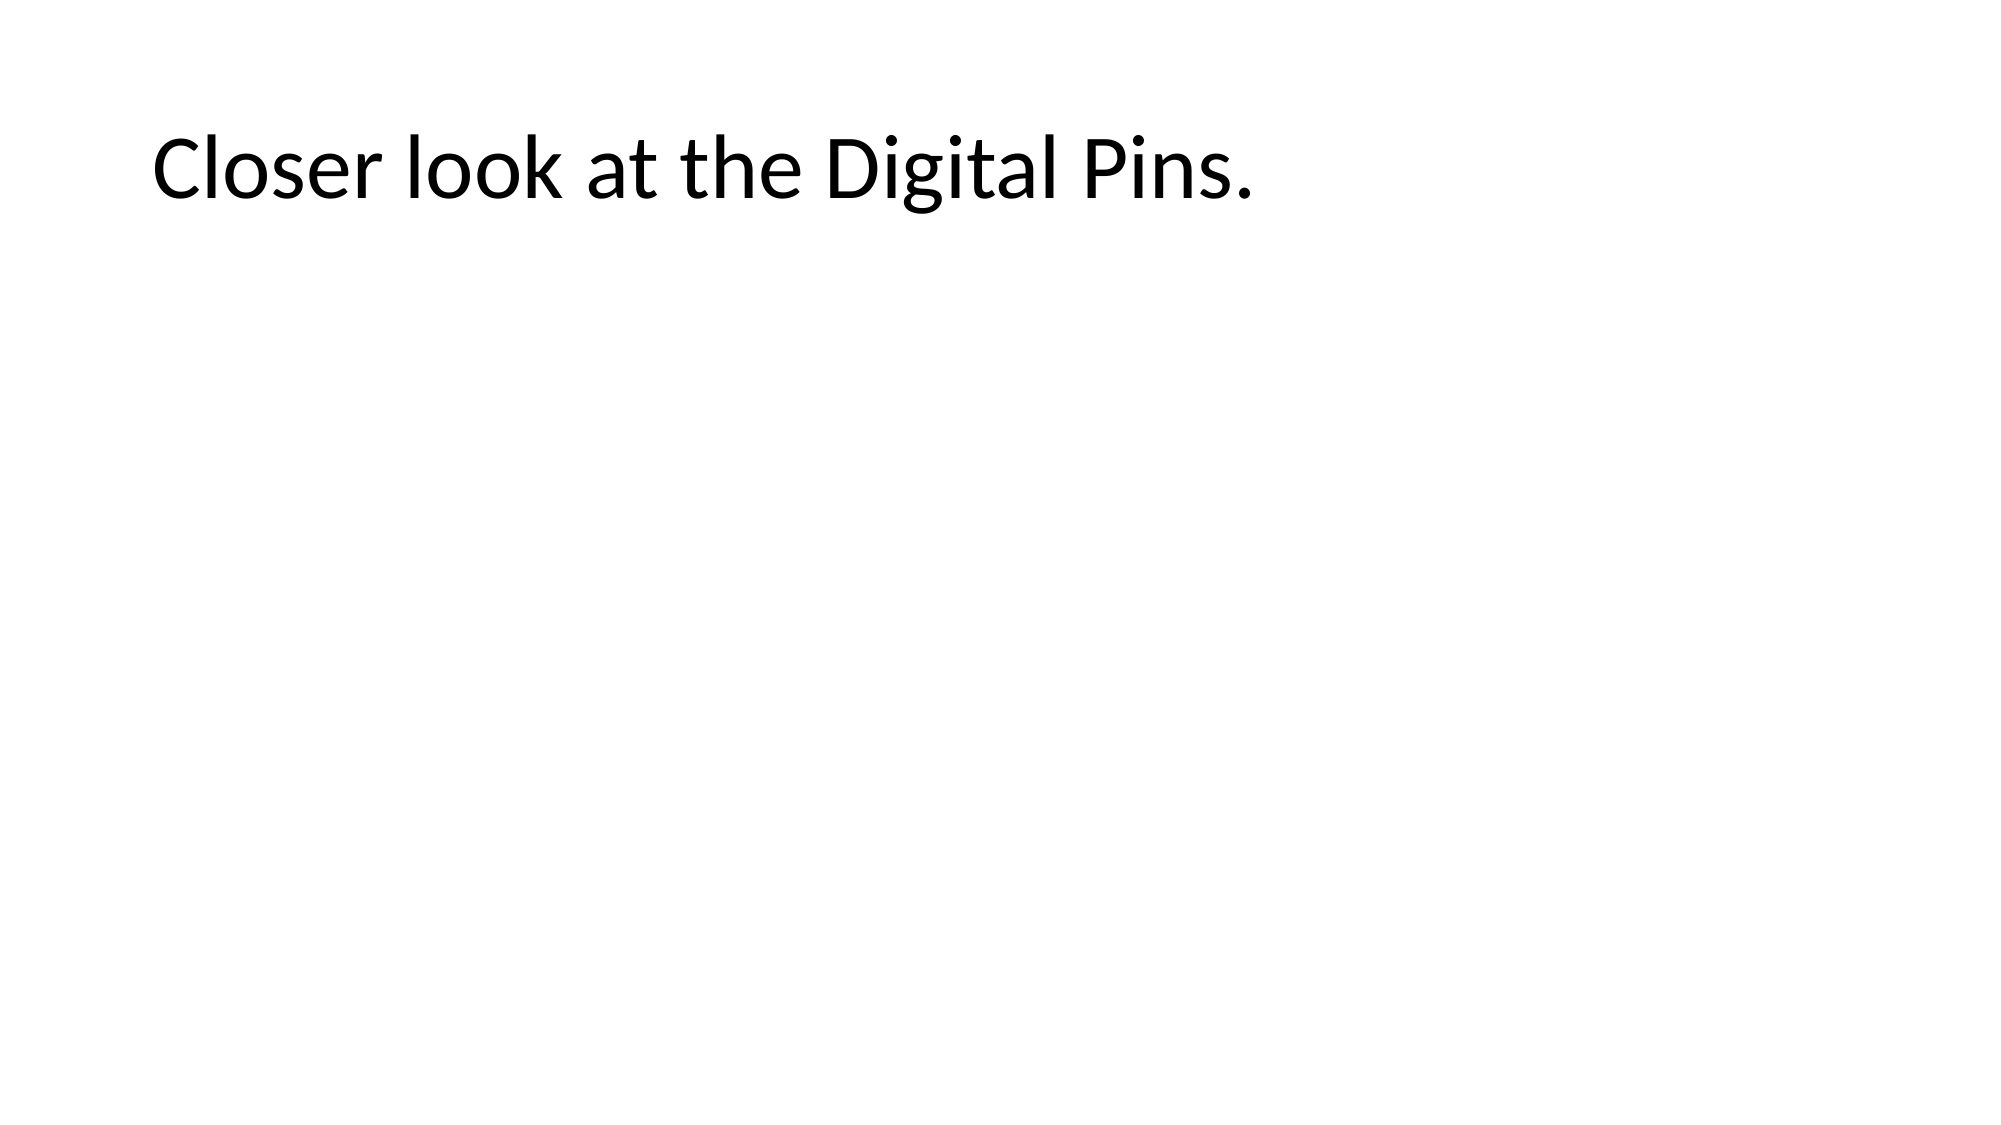

# Closer look at the Digital Pins.